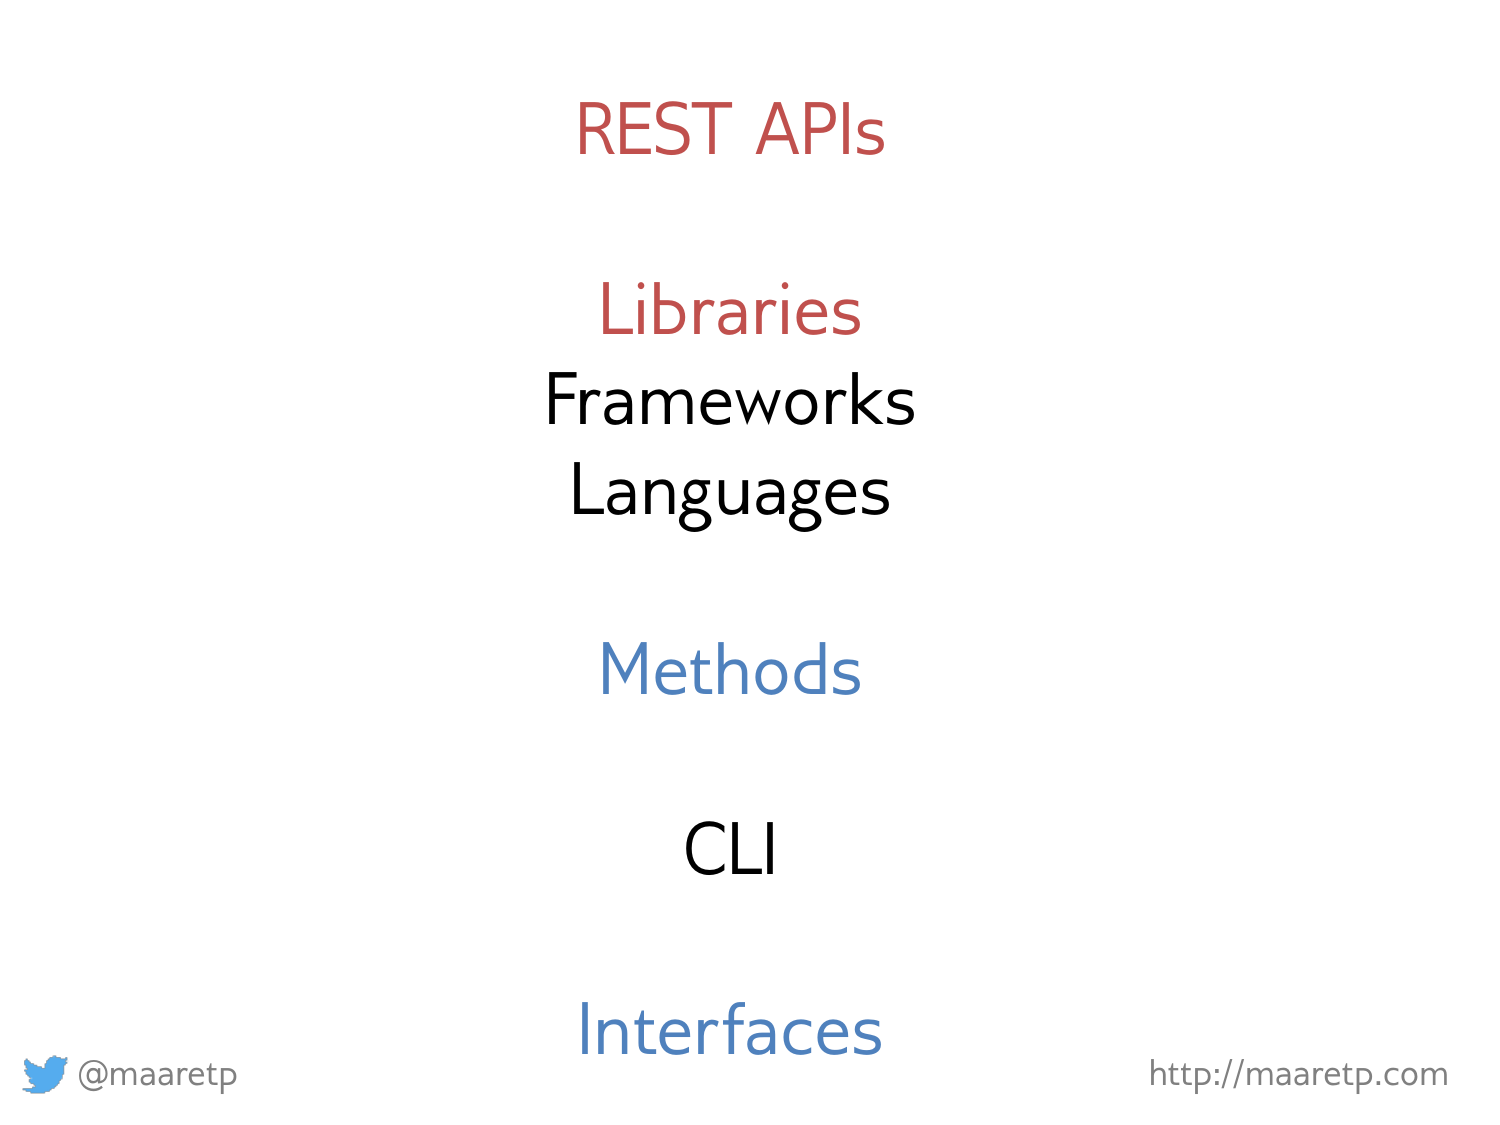

REST APIs

Libraries
Frameworks
Languages

Methods

CLI

Interfaces